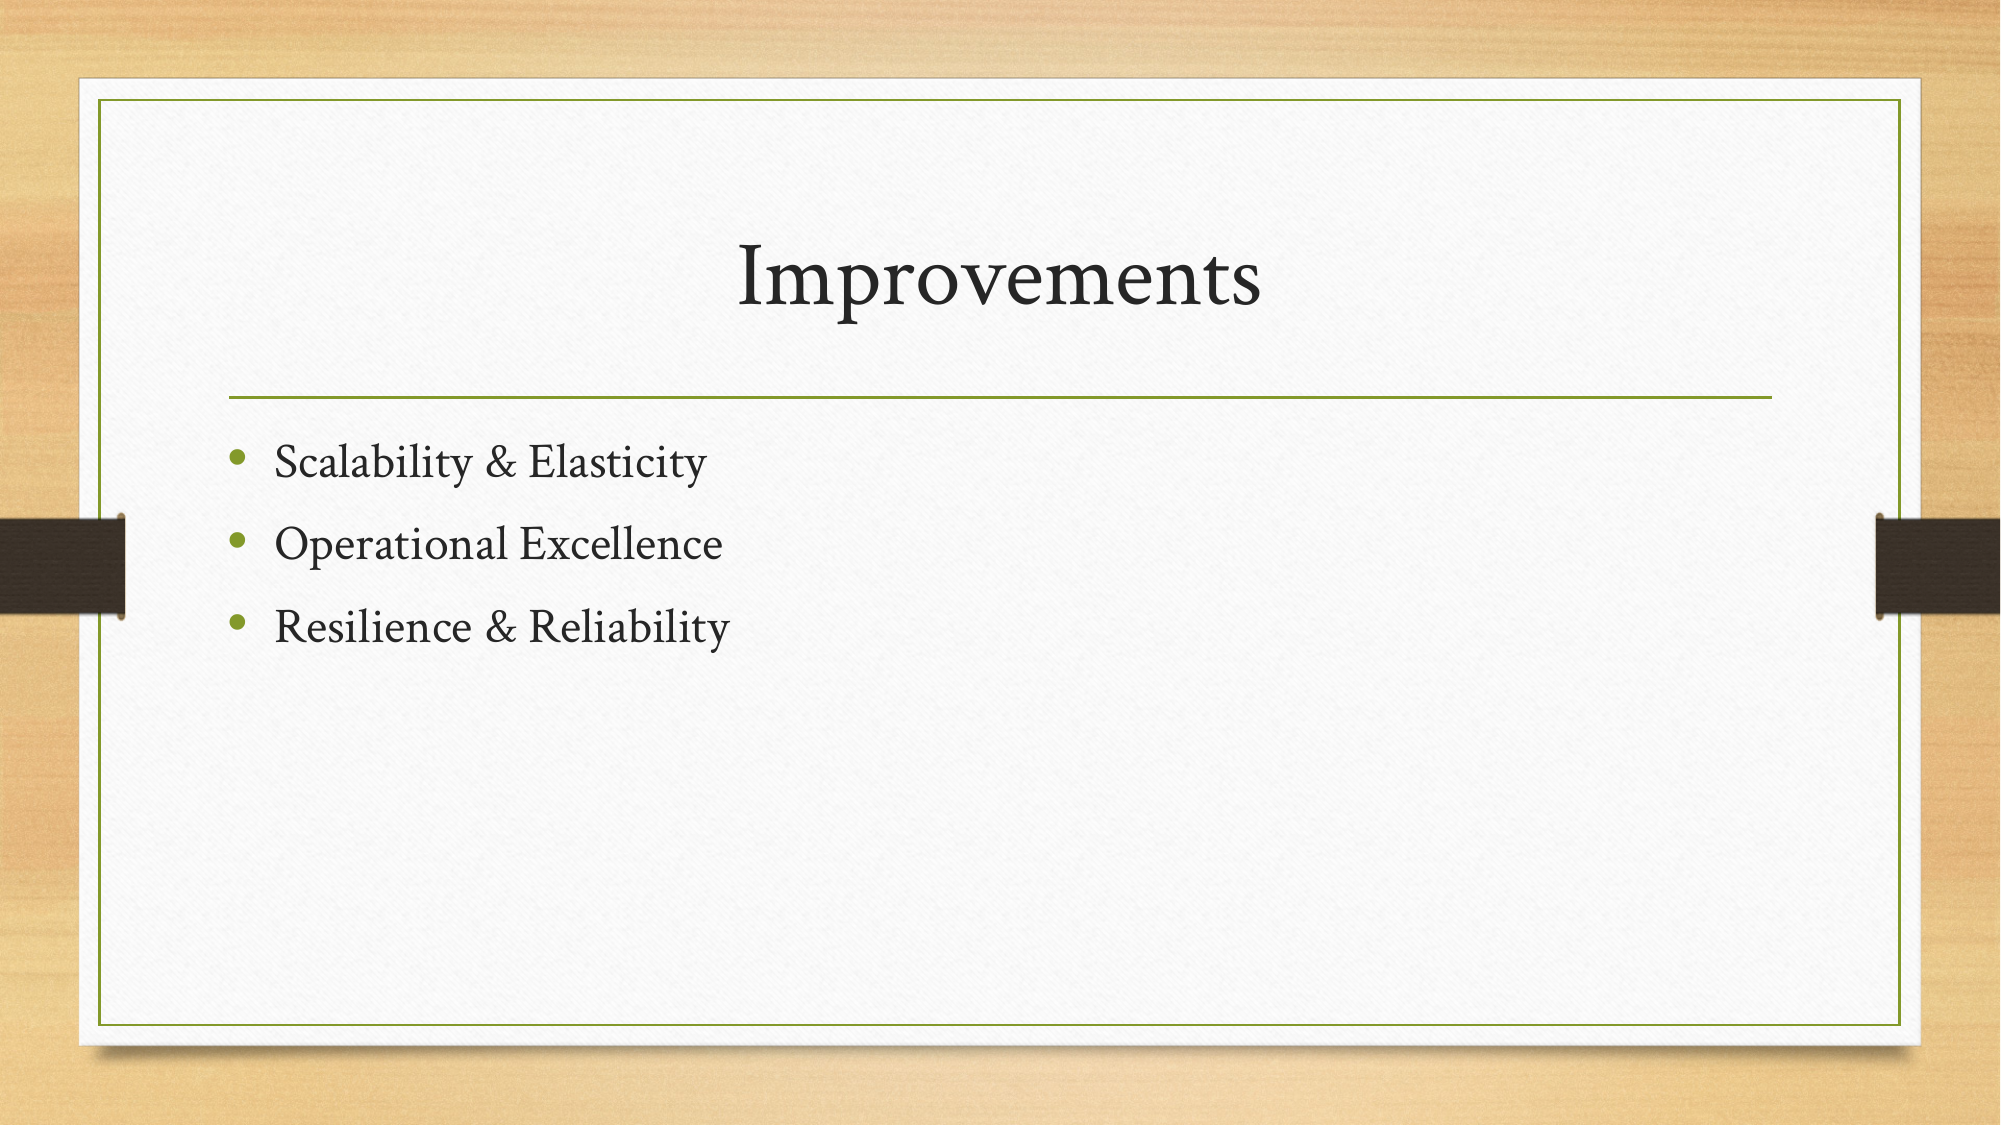

# Improvements
Scalability & Elasticity
Operational Excellence
Resilience & Reliability